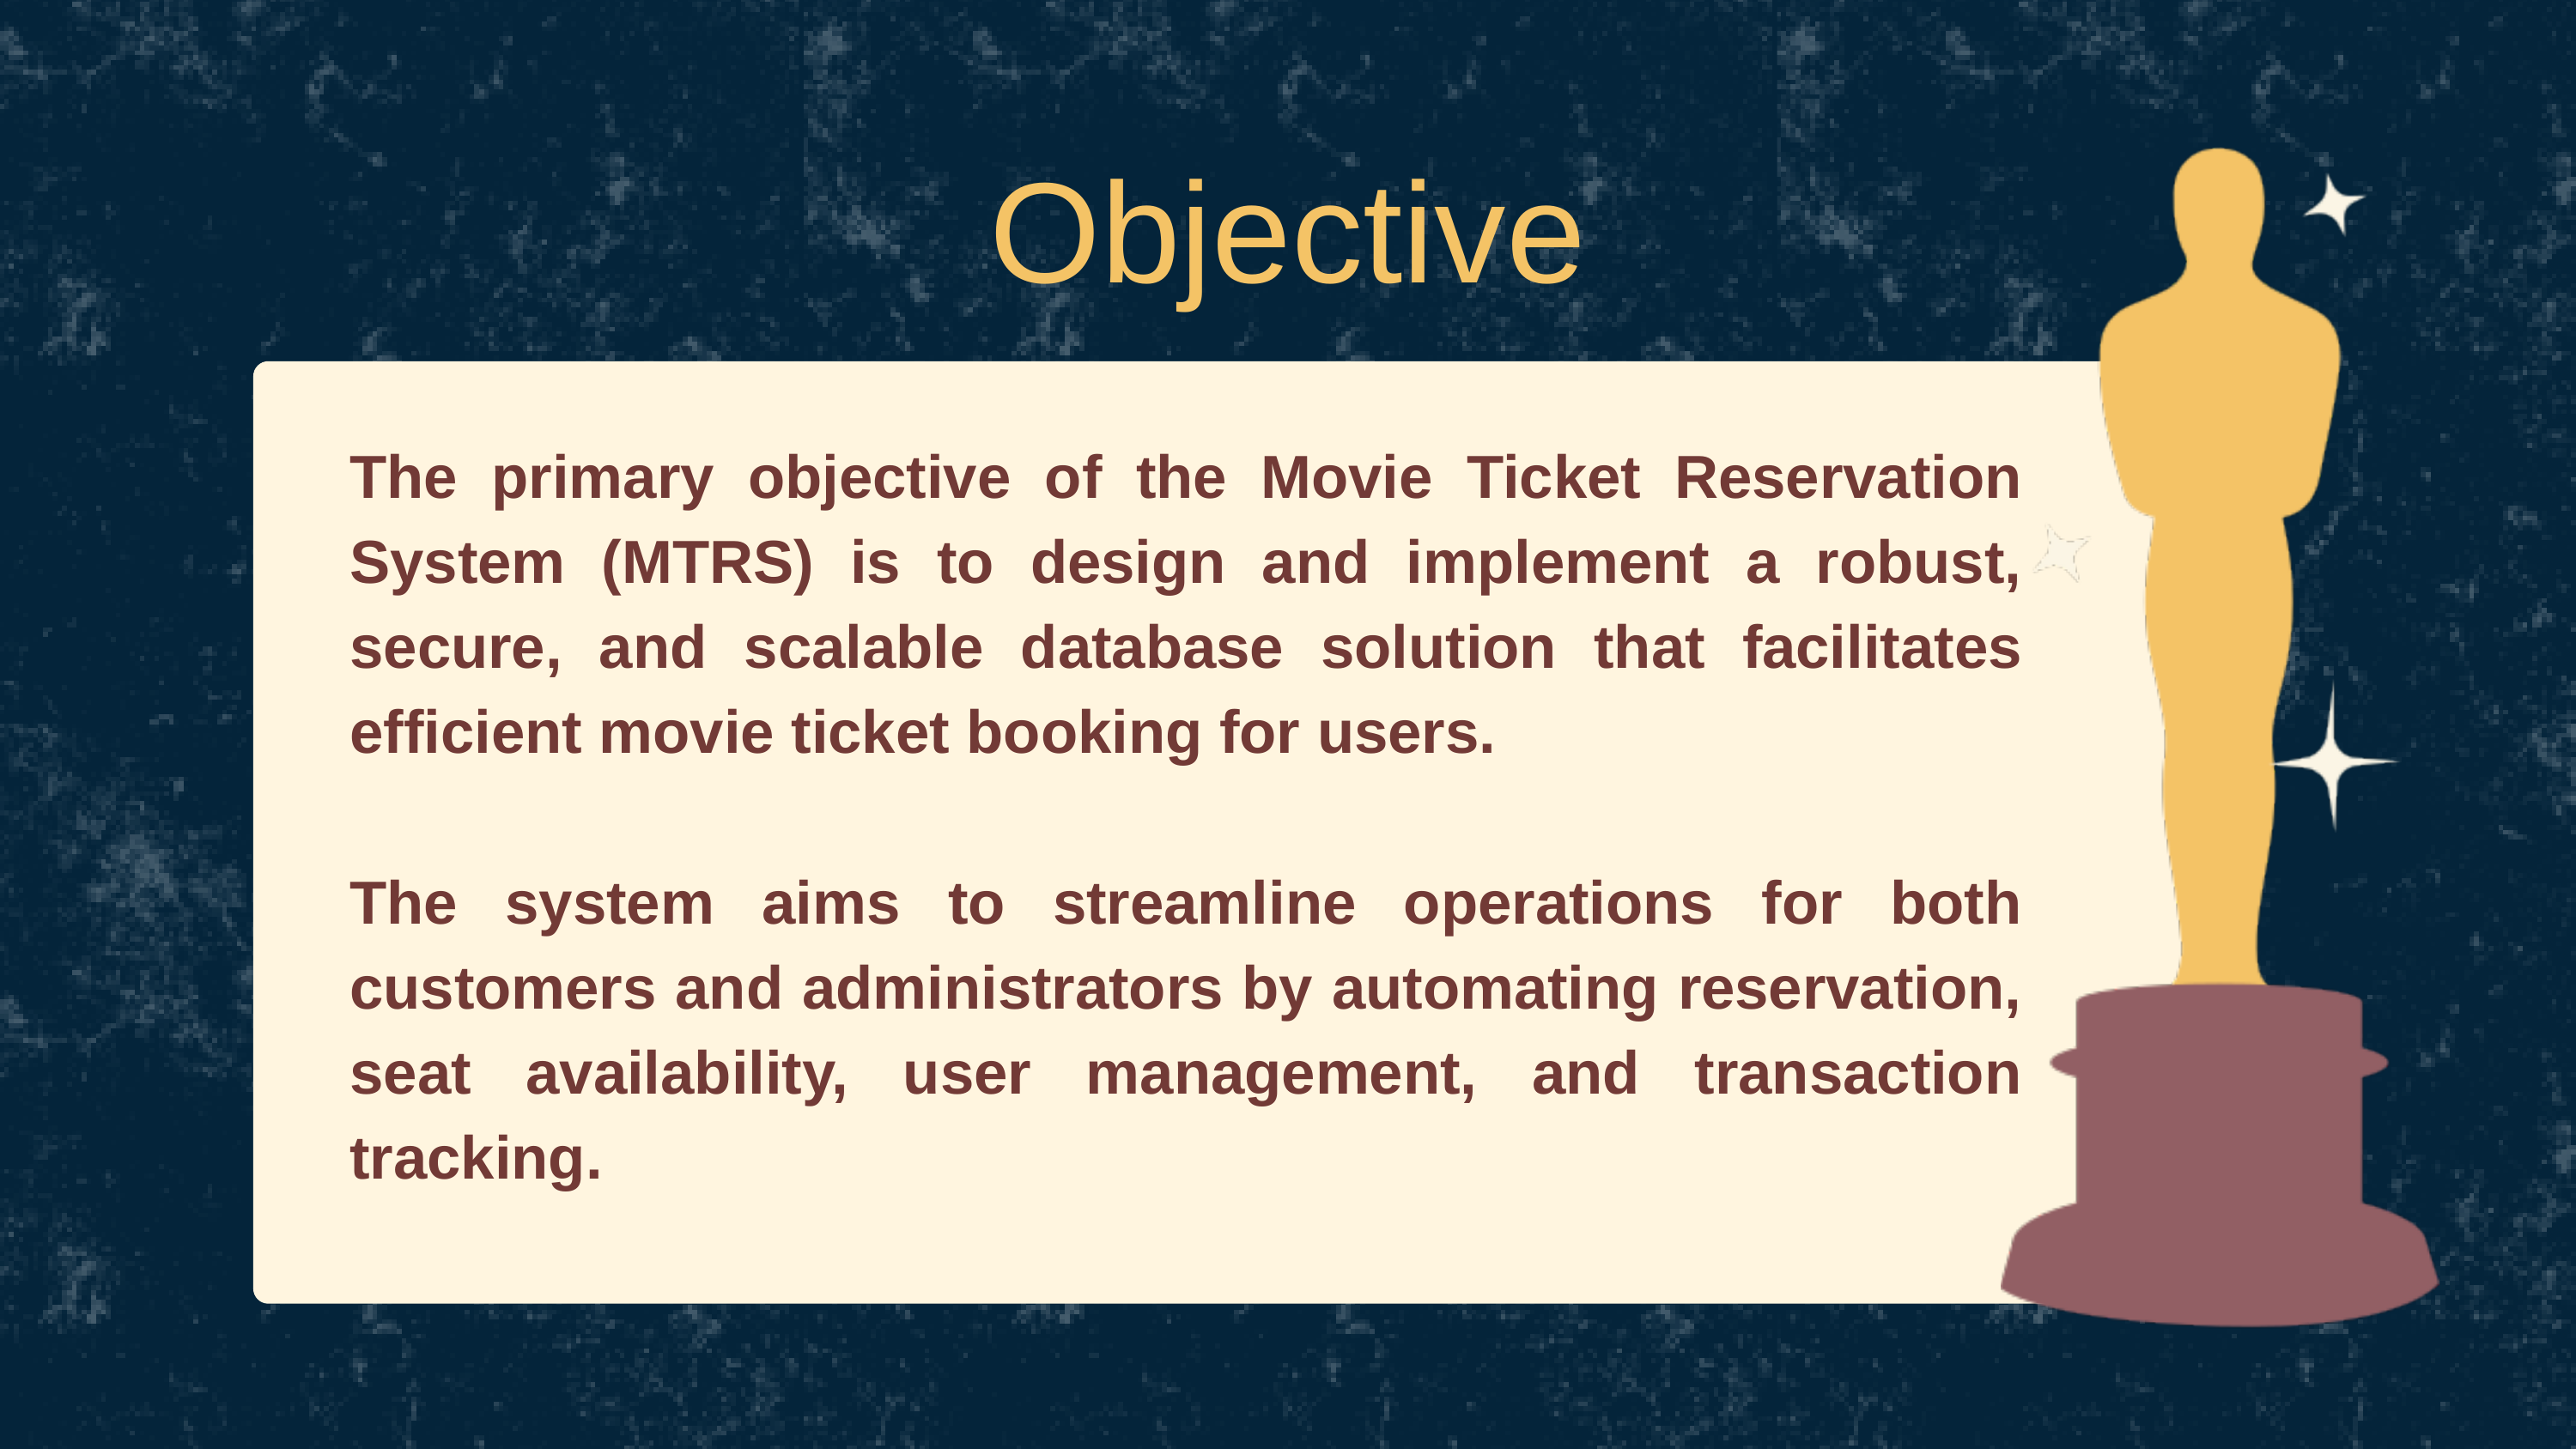

Objective

The primary objective of the Movie Ticket Reservation System (MTRS) is to design and implement a robust, secure, and scalable database solution that facilitates efficient movie ticket booking for users.

The system aims to streamline operations for both customers and administrators by automating reservation, seat availability, user management, and transaction tracking.